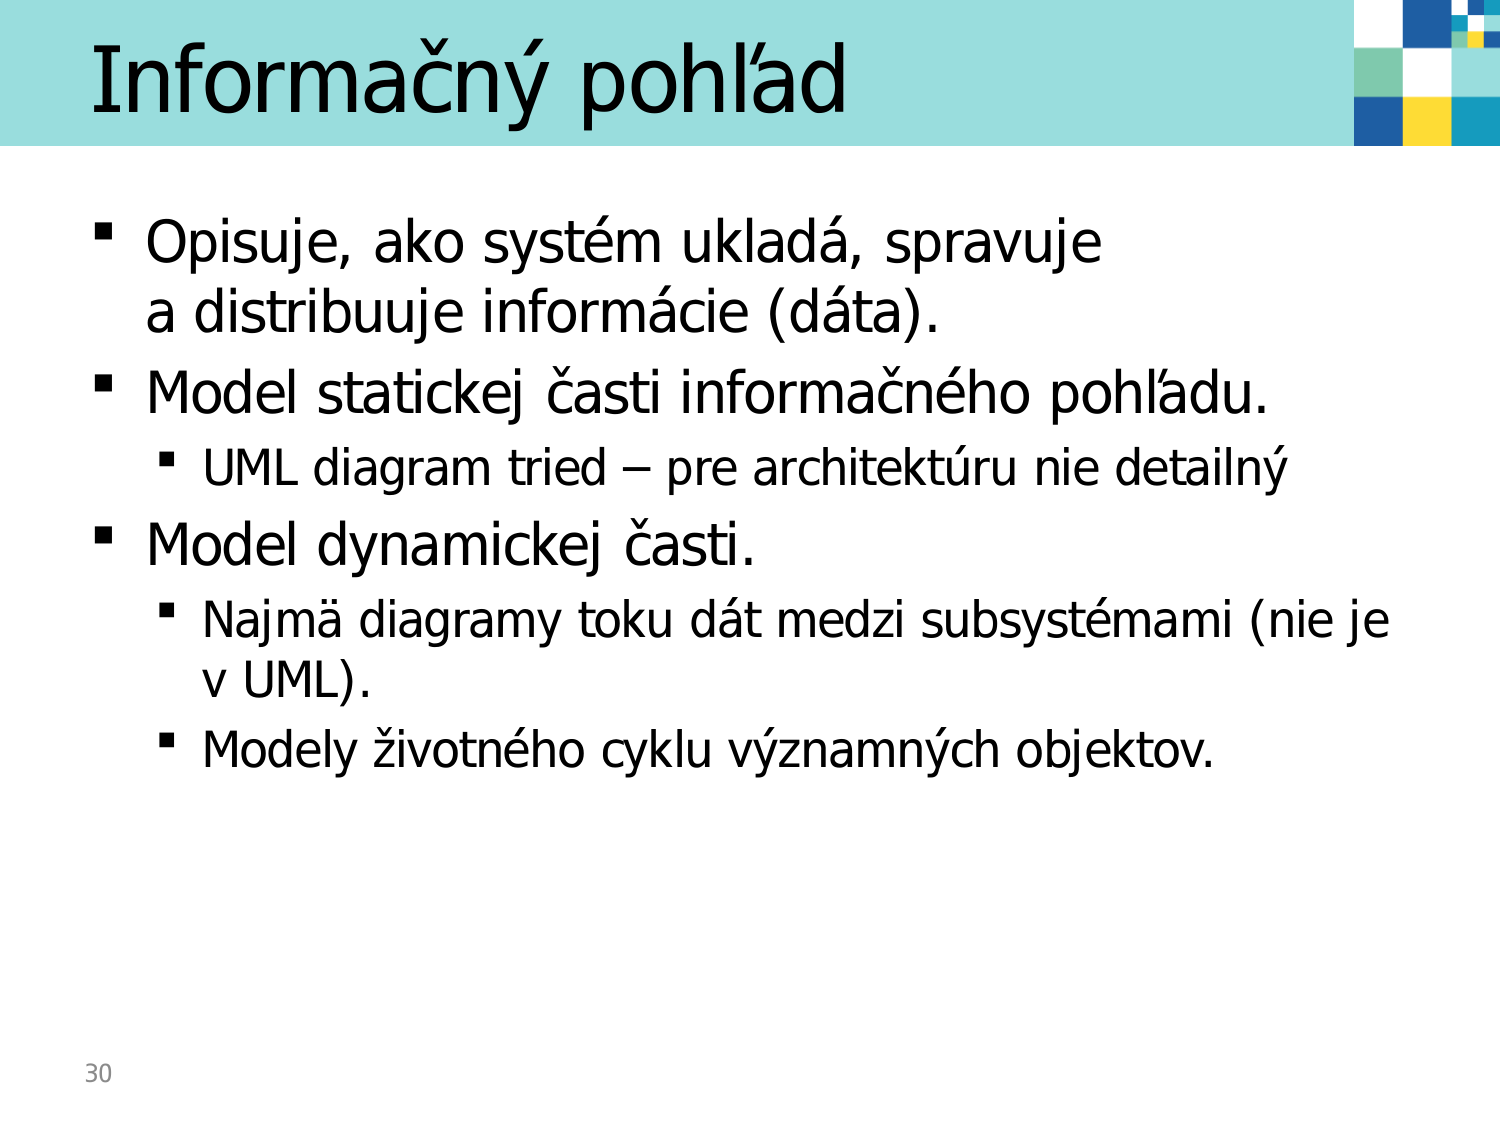

# Informačný pohľad
Opisuje, ako systém ukladá, spravuje a distribuuje informácie (dáta).
Model statickej časti informačného pohľadu.
UML diagram tried – pre architektúru nie detailný
Model dynamickej časti.
Najmä diagramy toku dát medzi subsystémami (nie je v UML).
Modely životného cyklu významných objektov.

30